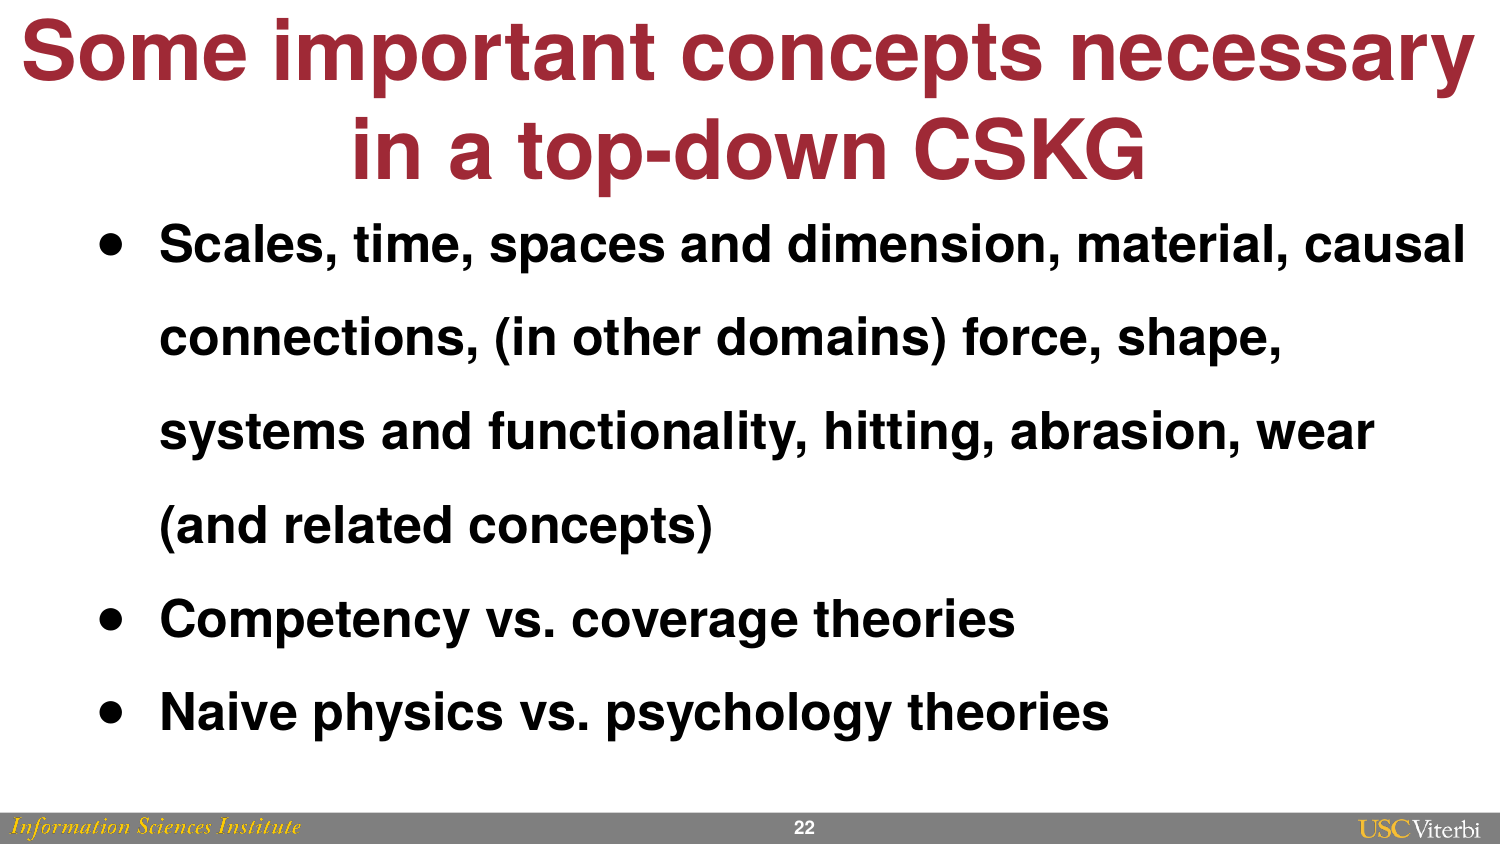

# Some important concepts necessary in a top-down CSKG
Scales, time, spaces and dimension, material, causal connections, (in other domains) force, shape, systems and functionality, hitting, abrasion, wear (and related concepts)
Competency vs. coverage theories
Naive physics vs. psychology theories
22